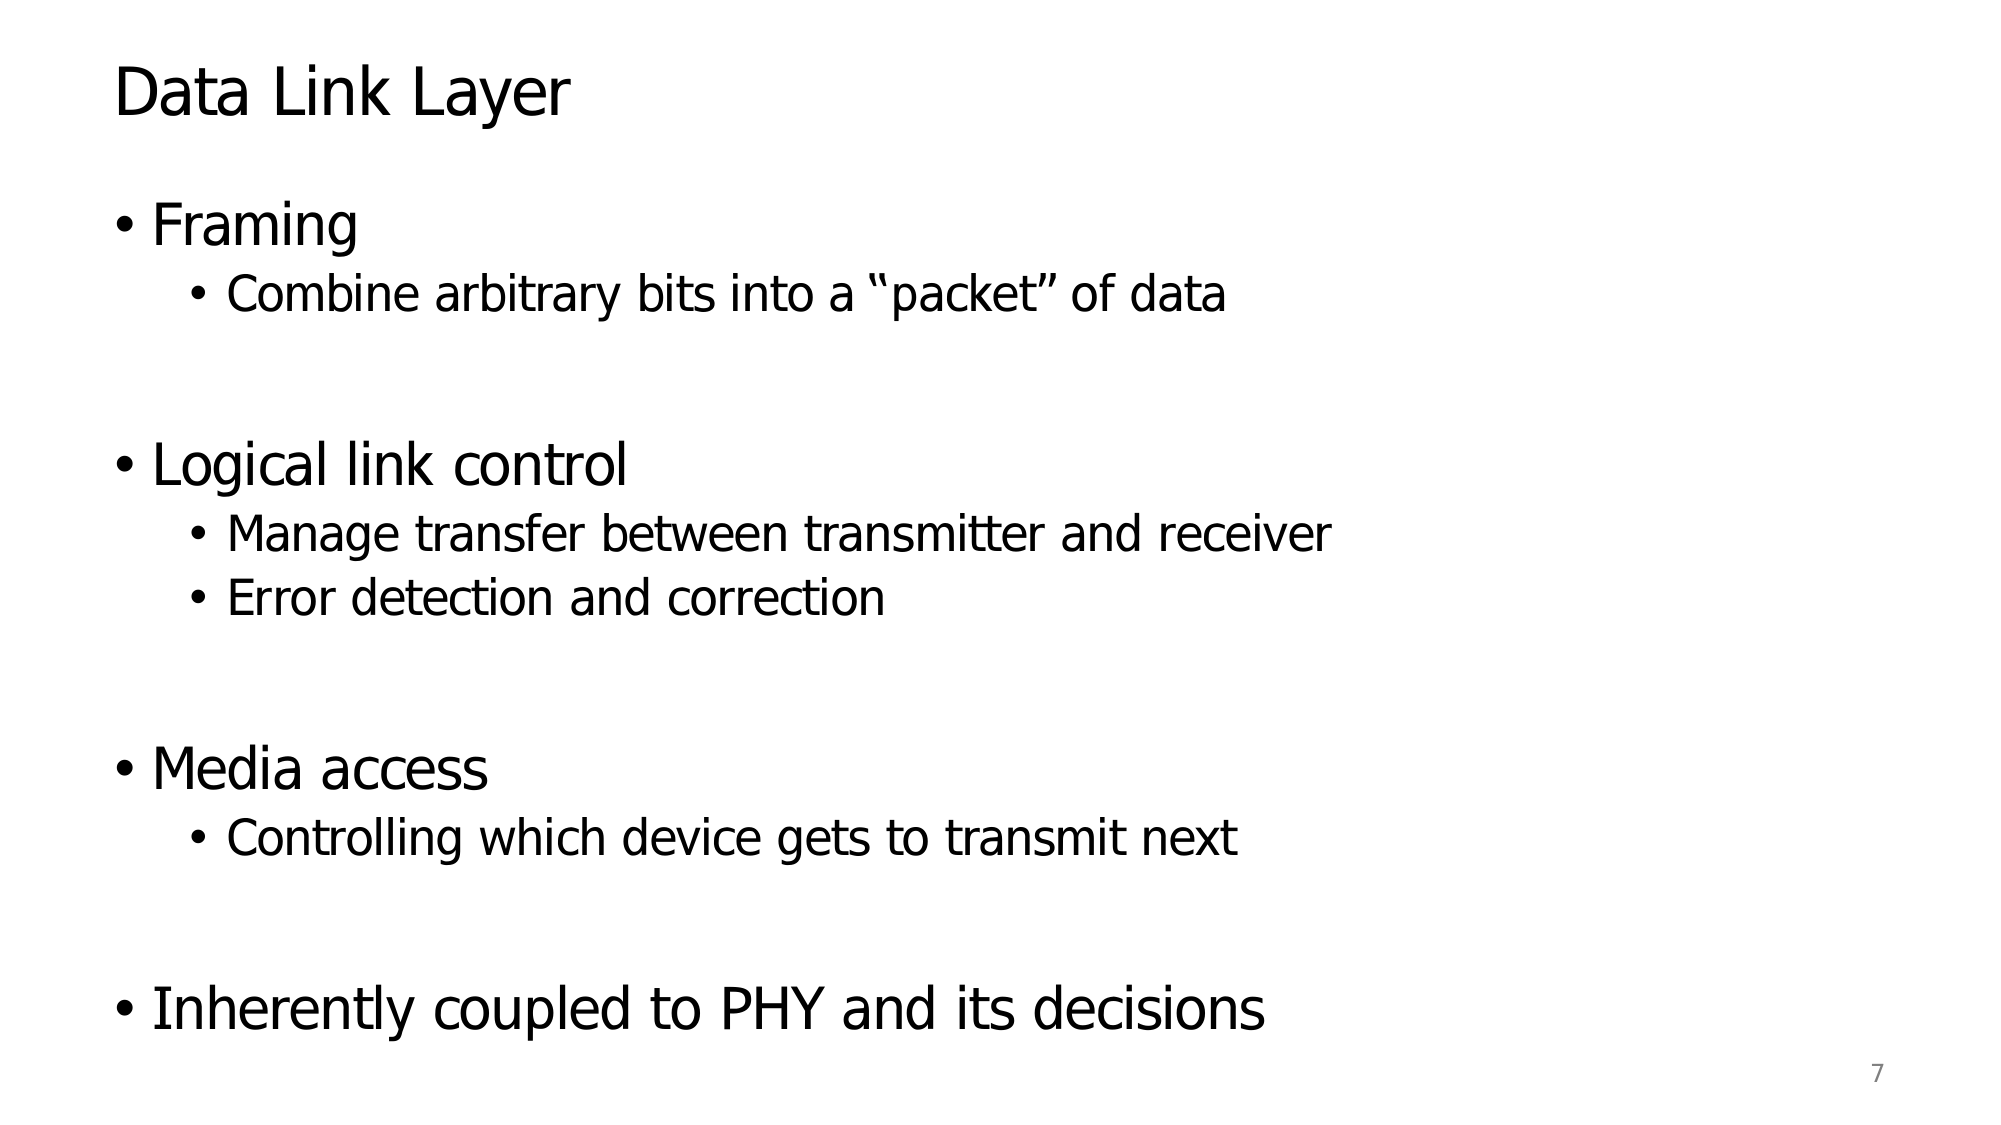

# Data Link Layer
Framing
Combine arbitrary bits into a “packet” of data

Logical link control
Manage transfer between transmitter and receiver
Error detection and correction

Media access
Controlling which device gets to transmit next

Inherently coupled to PHY and its decisions
7